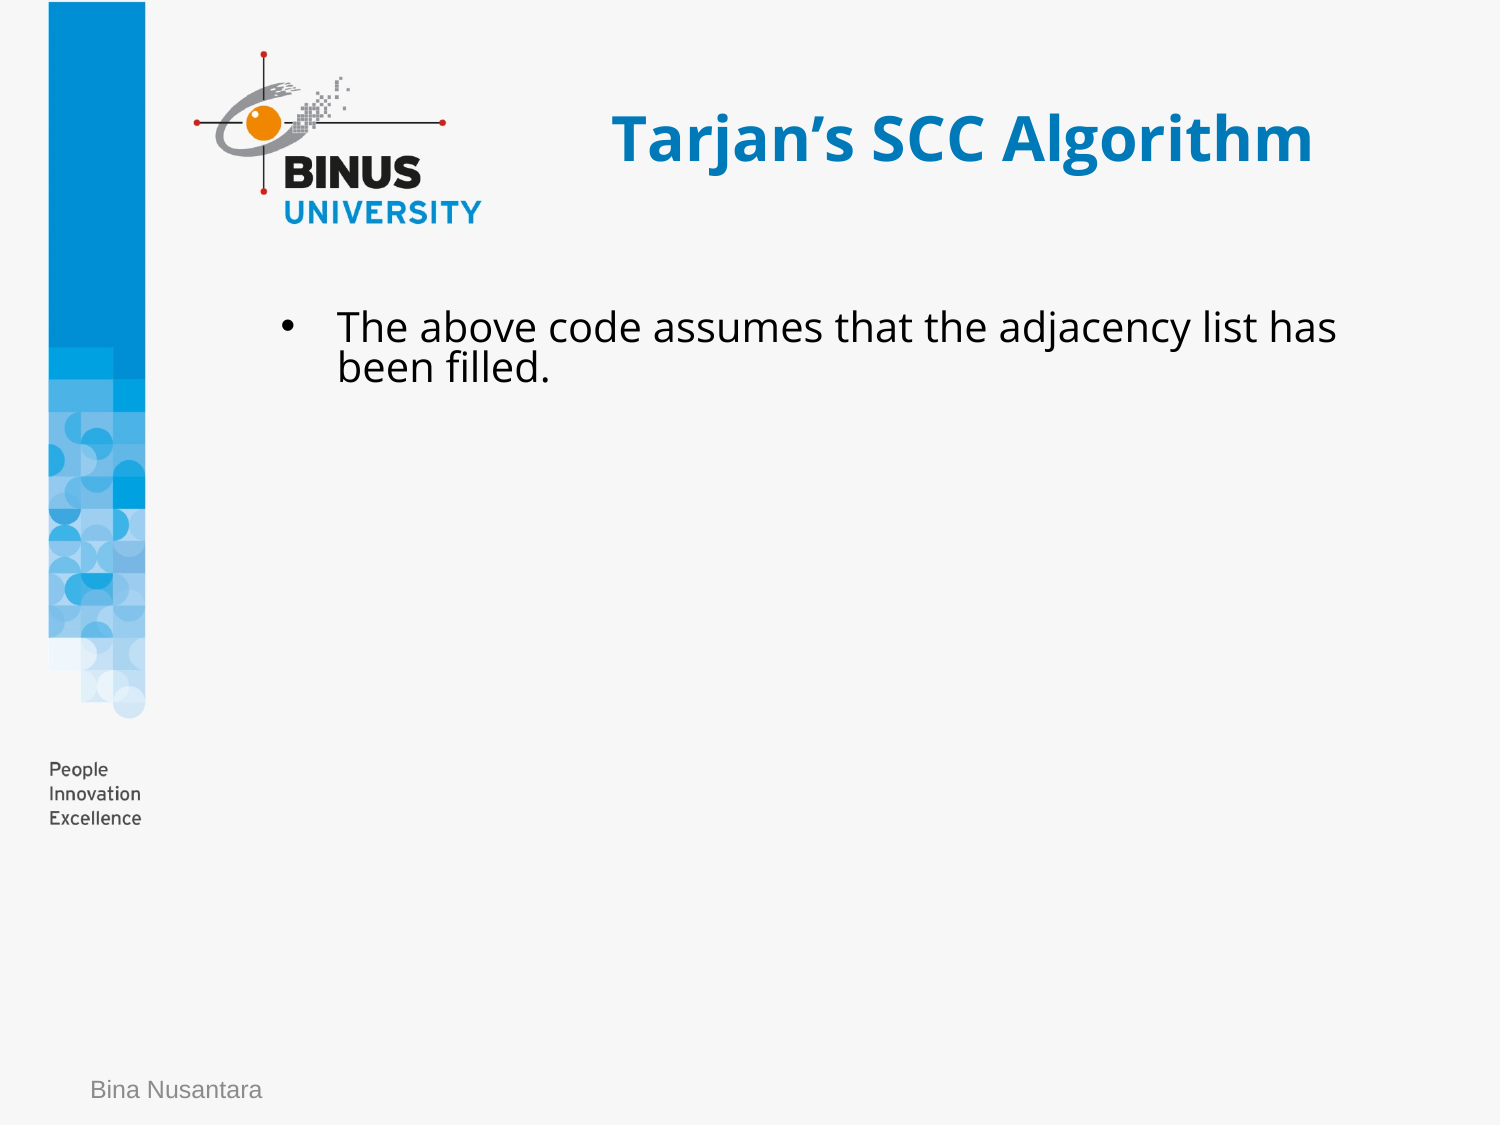

# Tarjan’s SCC Algorithm
The above code assumes that the adjacency list has been filled.
Bina Nusantara